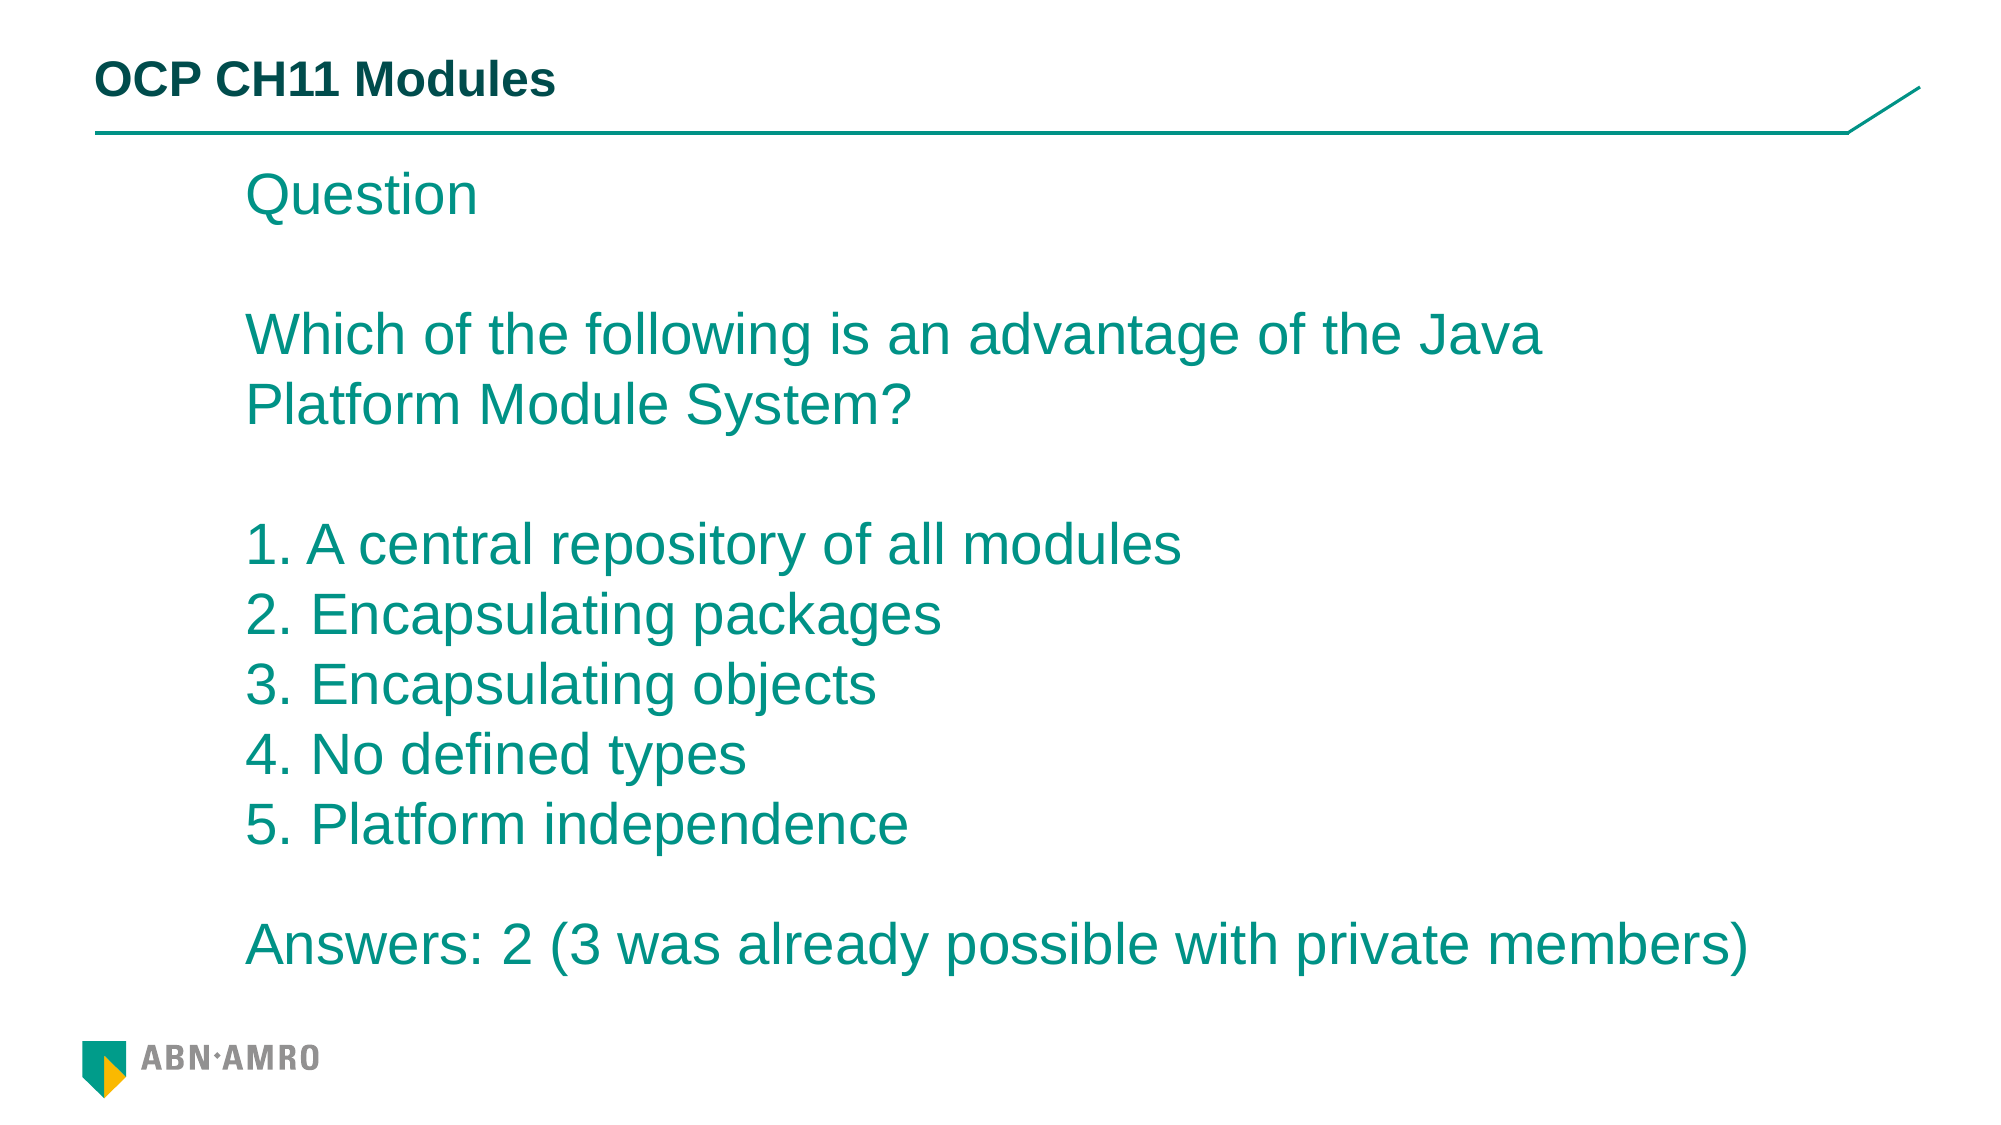

# OCP CH11 Modules
Question

Which of the following is an advantage of the Java Platform Module System?

1. A central repository of all modules
2. Encapsulating packages
3. Encapsulating objects
4. No defined types
5. Platform independence

Answers: 2 (3 was already possible with private members)